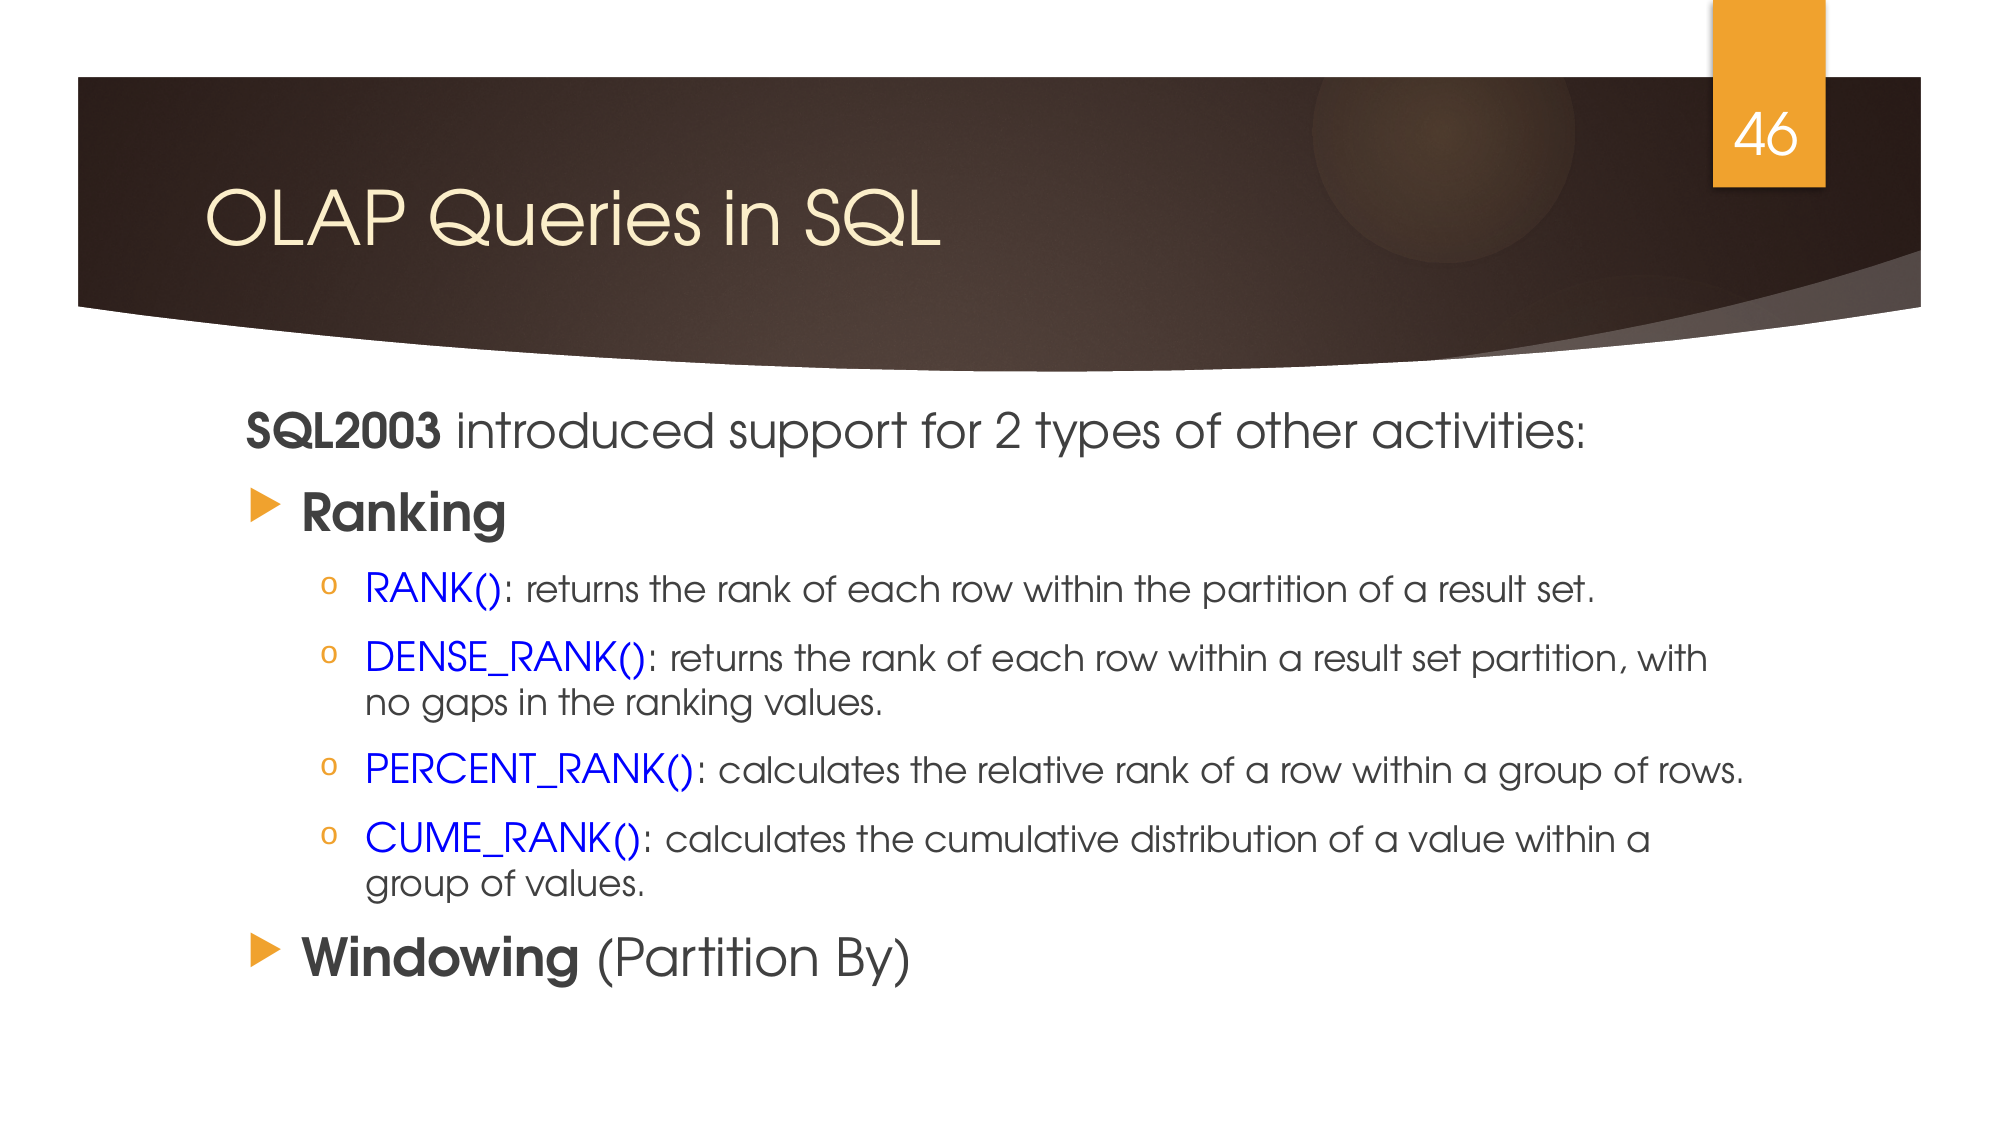

46
# OLAP Queries in SQL
SQL2003 introduced support for 2 types of other activities:
Ranking
RANK(): returns the rank of each row within the partition of a result set.
DENSE_RANK(): returns the rank of each row within a result set partition, with no gaps in the ranking values.
PERCENT_RANK(): calculates the relative rank of a row within a group of rows.
CUME_RANK(): calculates the cumulative distribution of a value within a group of values.
Windowing (Partition By)